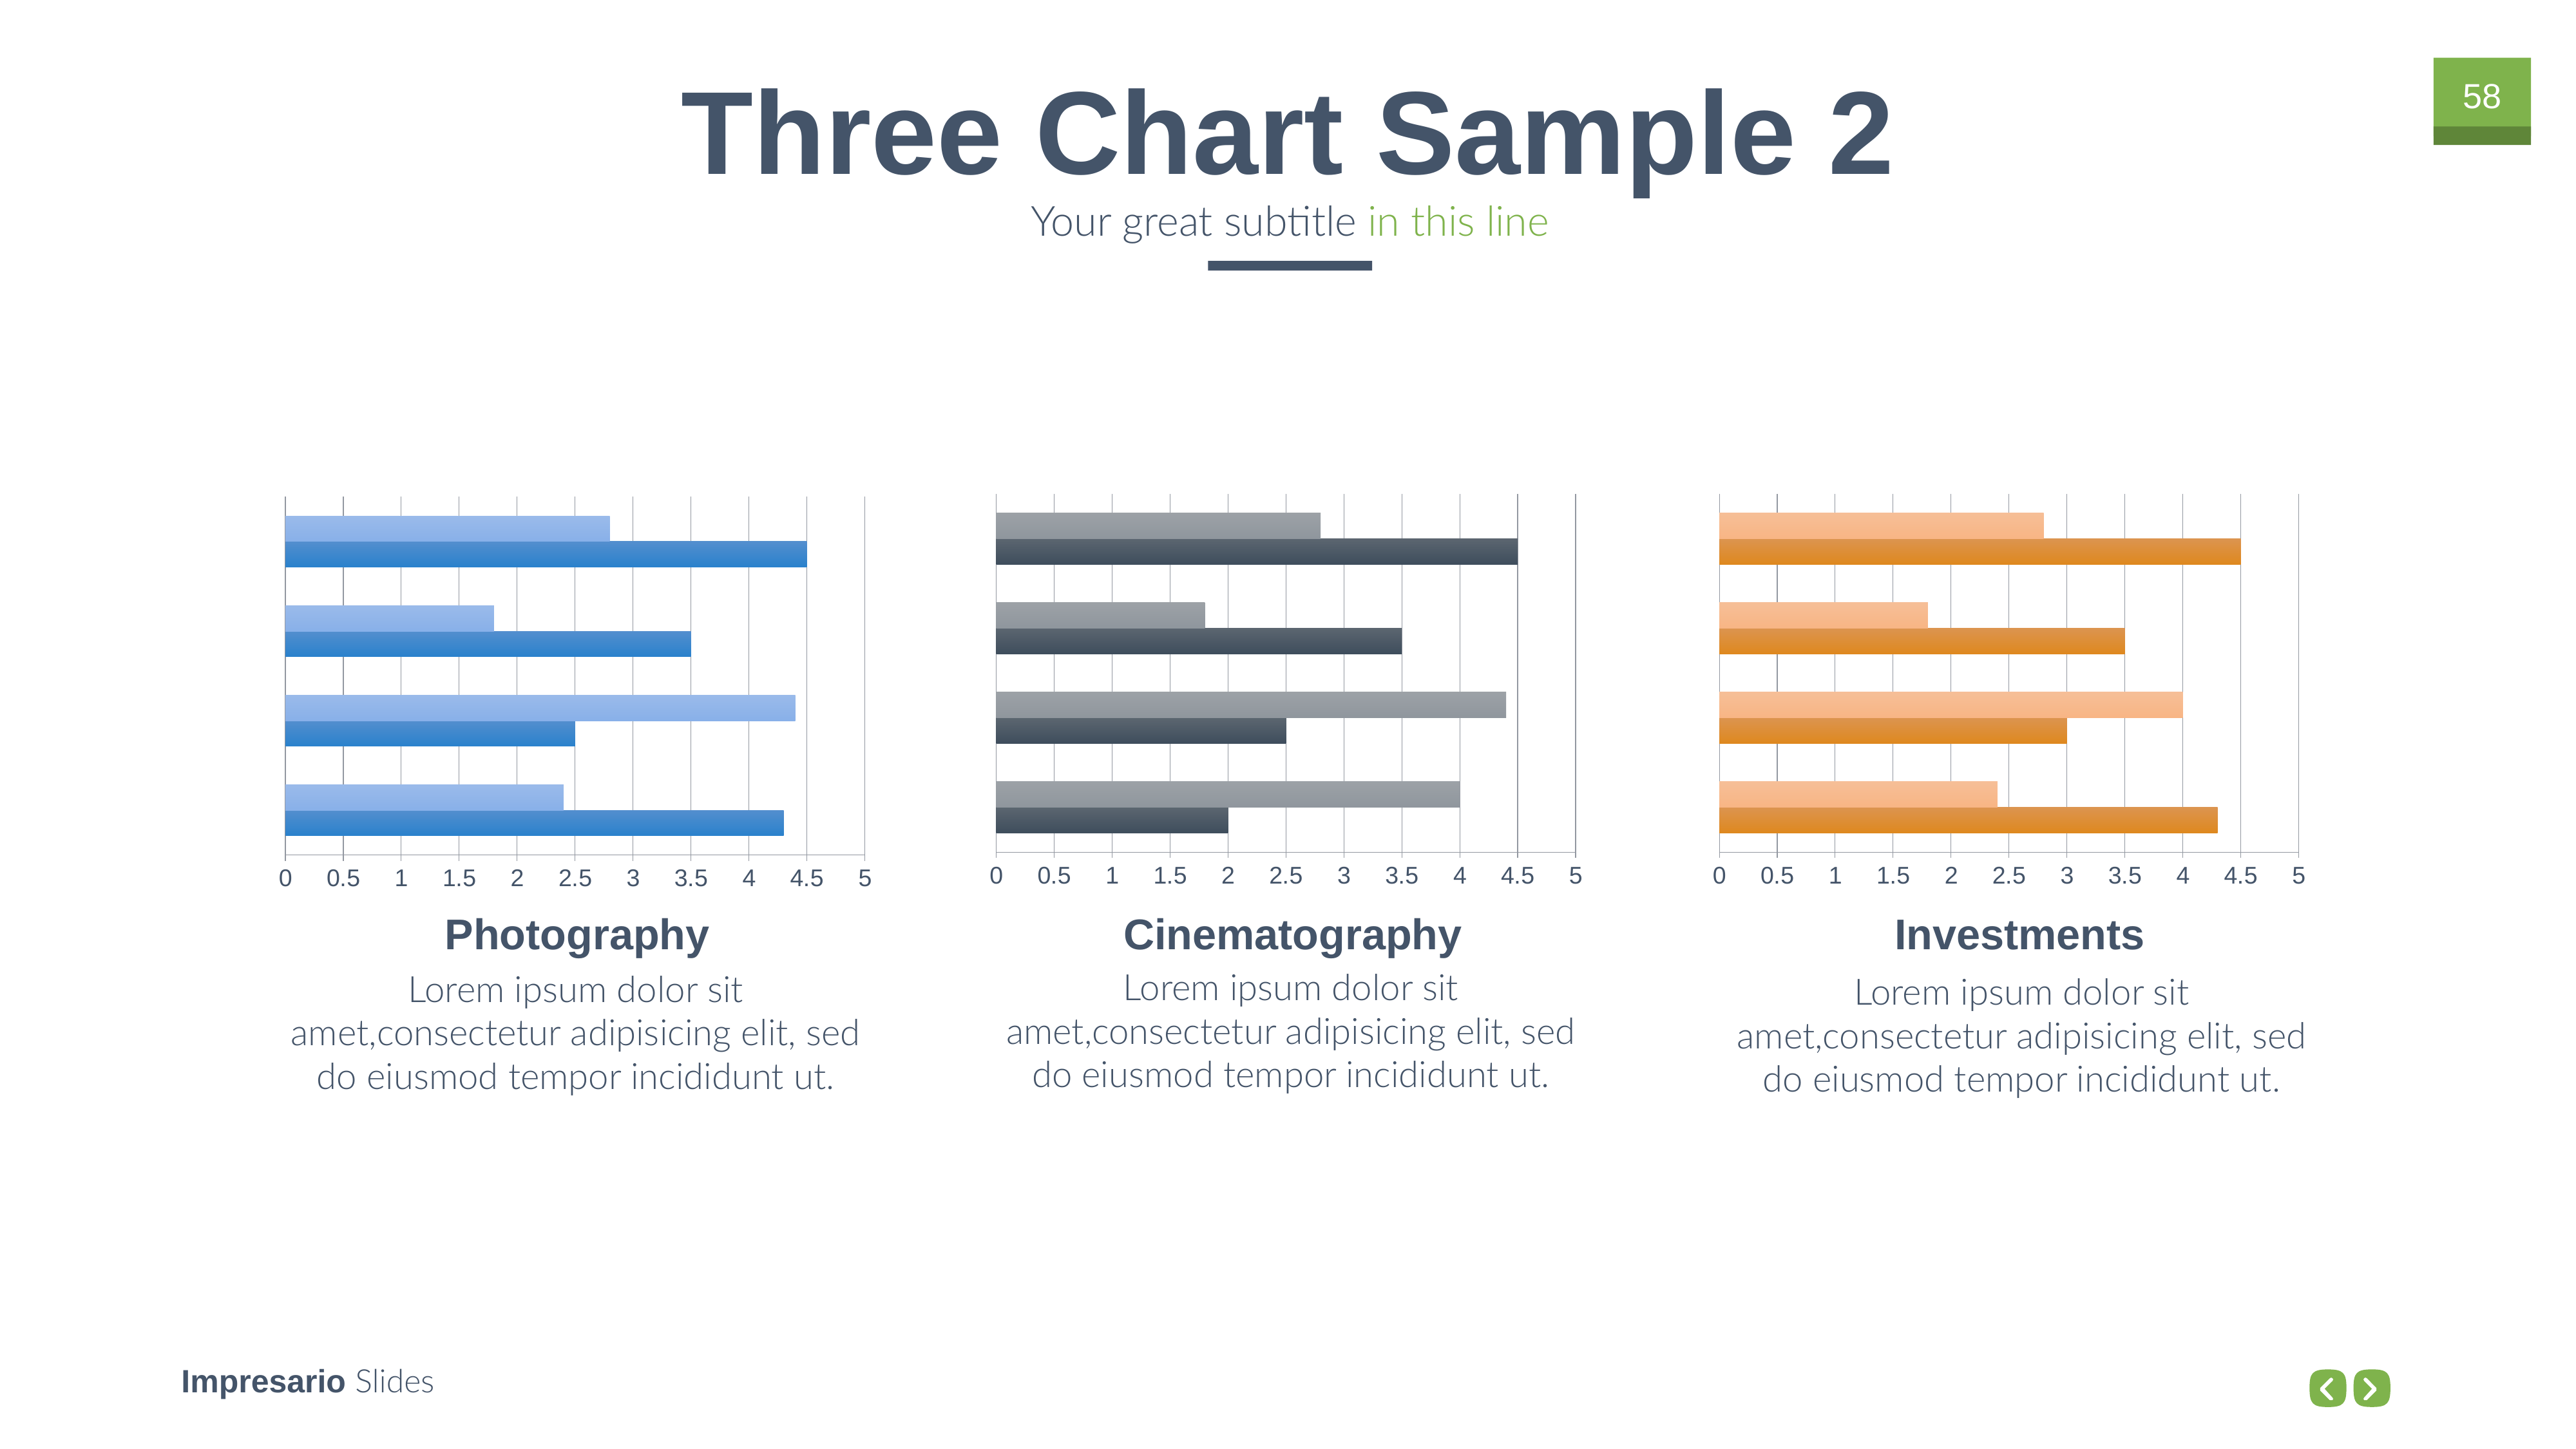

Three Chart Sample 2
Your great subtitle in this line

### Chart

| Category | Series 1 | Series 2 |
|---|---|---|
| Category 1 | 2.0 | 4.0 |
| Category 2 | 2.5 | 4.4 |
| Category 3 | 3.5 | 1.8 |
| Category 4 | 4.5 | 2.8 |

### Chart

| Category | Series 1 | Series 2 |
|---|---|---|
| Category 1 | 4.3 | 2.4 |
| Category 2 | 3.0 | 4.0 |
| Category 3 | 3.5 | 1.8 |
| Category 4 | 4.5 | 2.8 |

### Chart

| Category | Series 1 | Series 2 |
|---|---|---|
| Category 1 | 4.3 | 2.4 |
| Category 2 | 2.5 | 4.4 |
| Category 3 | 3.5 | 1.8 |
| Category 4 | 4.5 | 2.8 |
Photography
Lorem ipsum dolor sit amet,consectetur adipisicing elit, sed do eiusmod tempor incididunt ut.
Cinematography
Lorem ipsum dolor sit amet,consectetur adipisicing elit, sed do eiusmod tempor incididunt ut.
Investments
Lorem ipsum dolor sit amet,consectetur adipisicing elit, sed do eiusmod tempor incididunt ut.